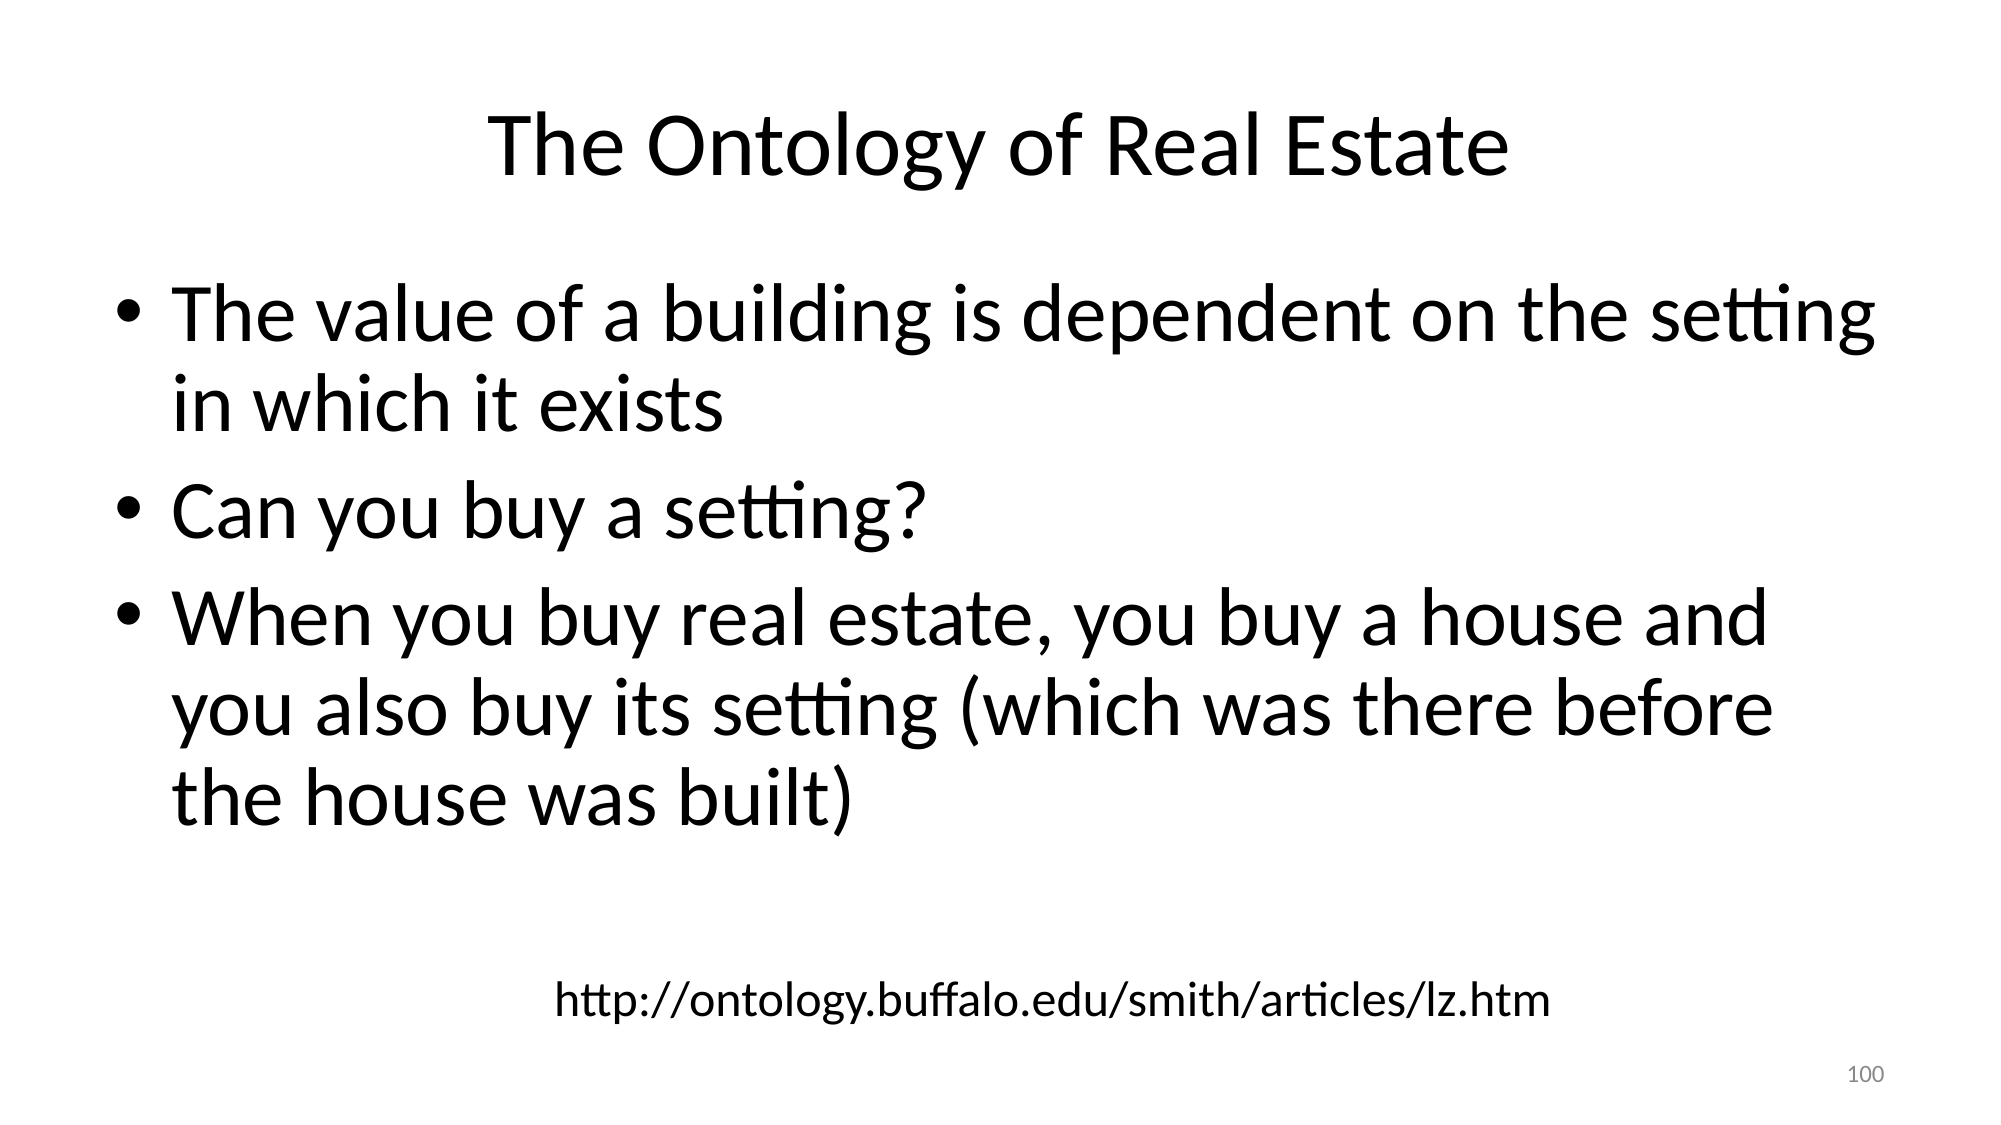

# The Ontology of Real Estate
The value of a building is dependent on the setting in which it exists
Can you buy a setting?
When you buy real estate, you buy a house and you also buy its setting (which was there before the house was built)

http://ontology.buffalo.edu/smith/articles/lz.htm
100